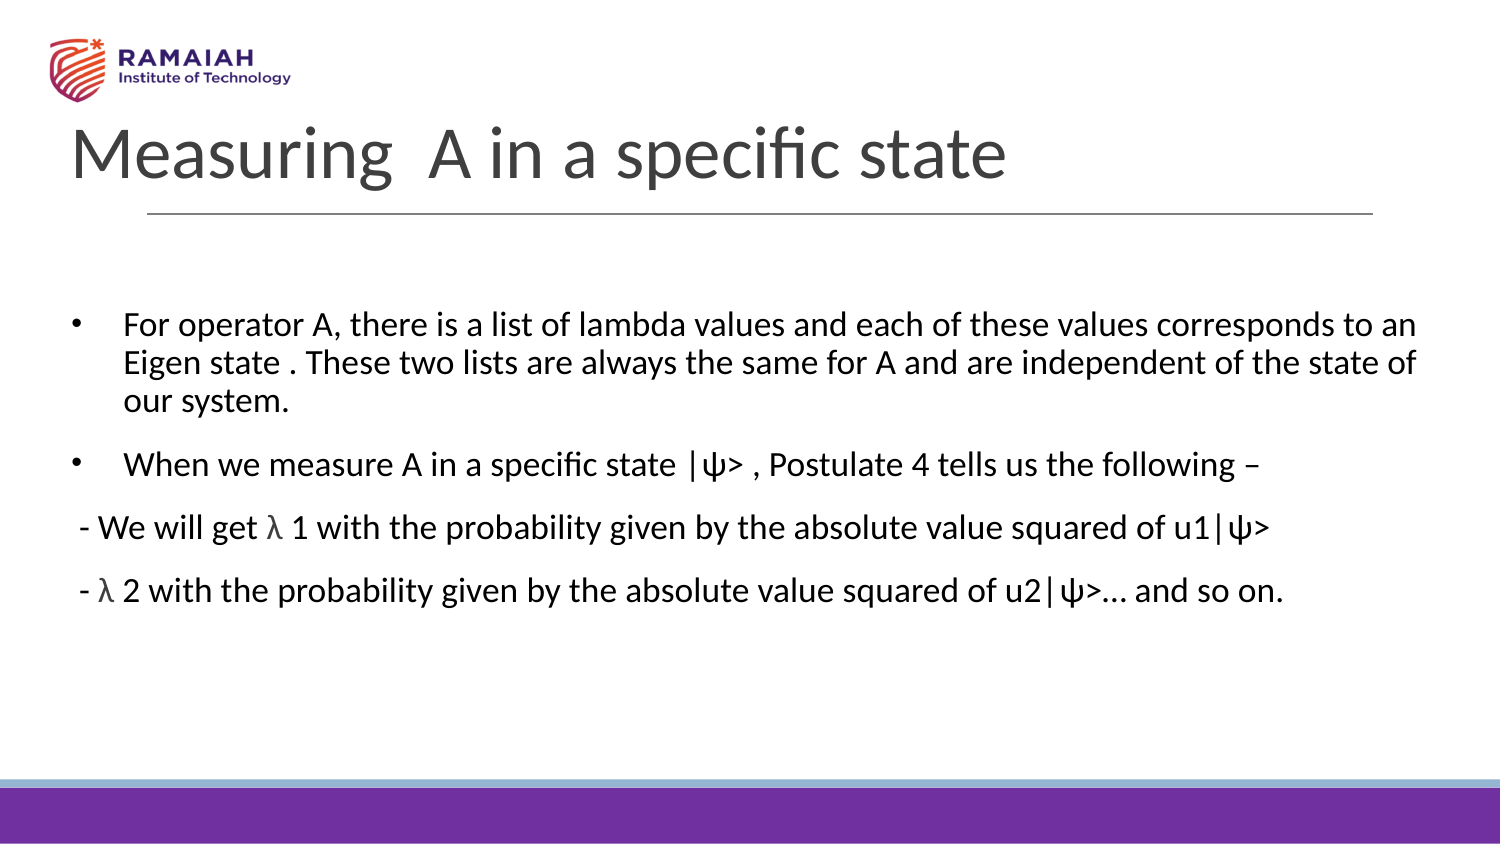

# Measuring  A in a specific state
For operator A, there is a list of lambda values and each of these values corresponds to an Eigen state . These two lists are always the same for A and are independent of the state of our system.
When we measure A in a specific state |ψ> , Postulate 4 tells us the following –
 - We will get λ 1 with the probability given by the absolute value squared of u1|ψ>
 - λ 2 with the probability given by the absolute value squared of u2|ψ>… and so on.